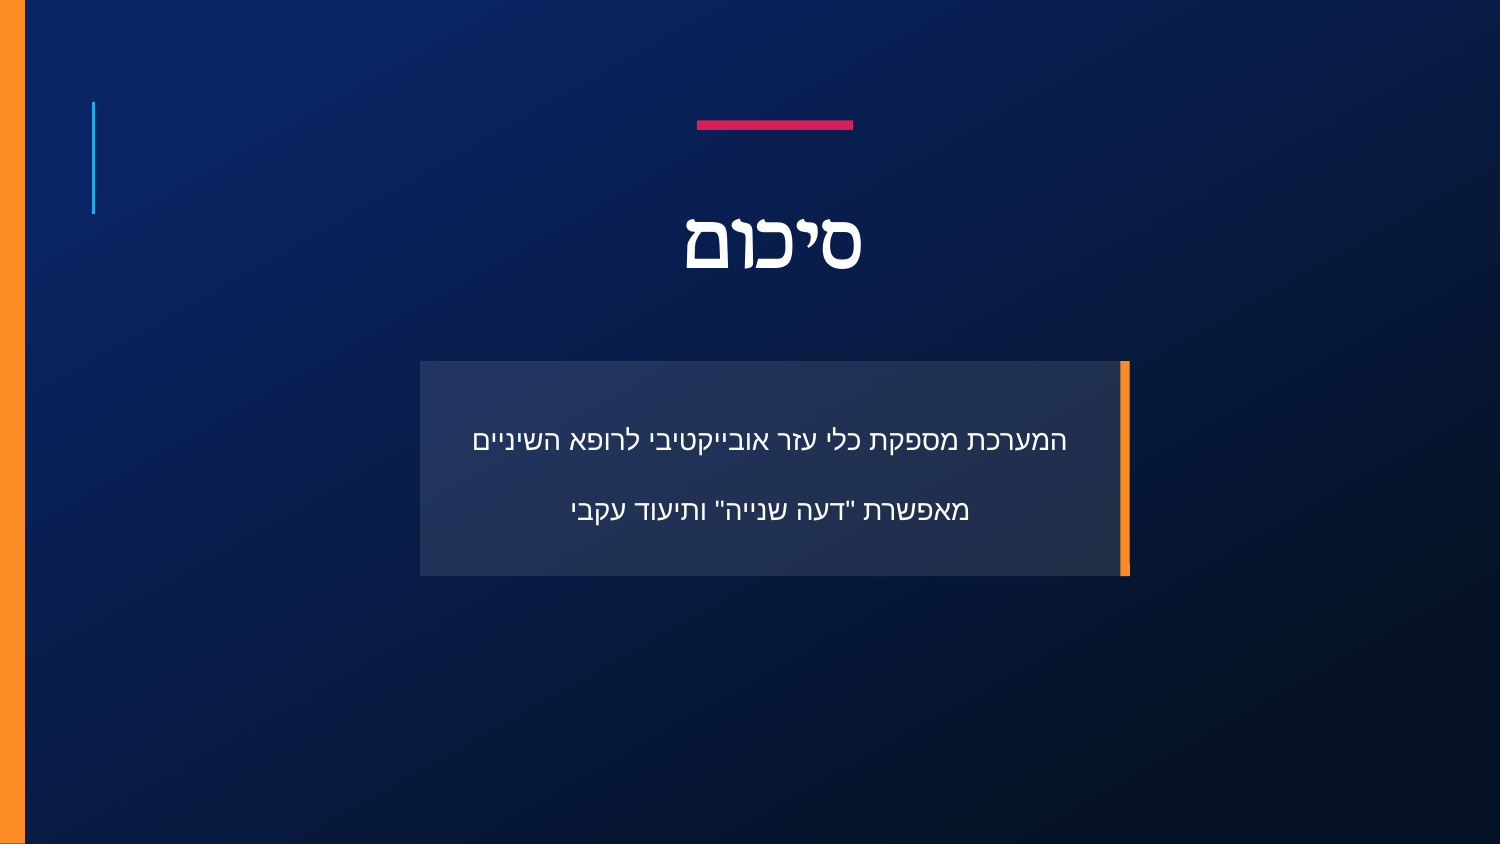

סיכום

המערכת מספקת כלי עזר אובייקטיבי לרופא השיניים
מאפשרת "דעה שנייה" ותיעוד עקבי